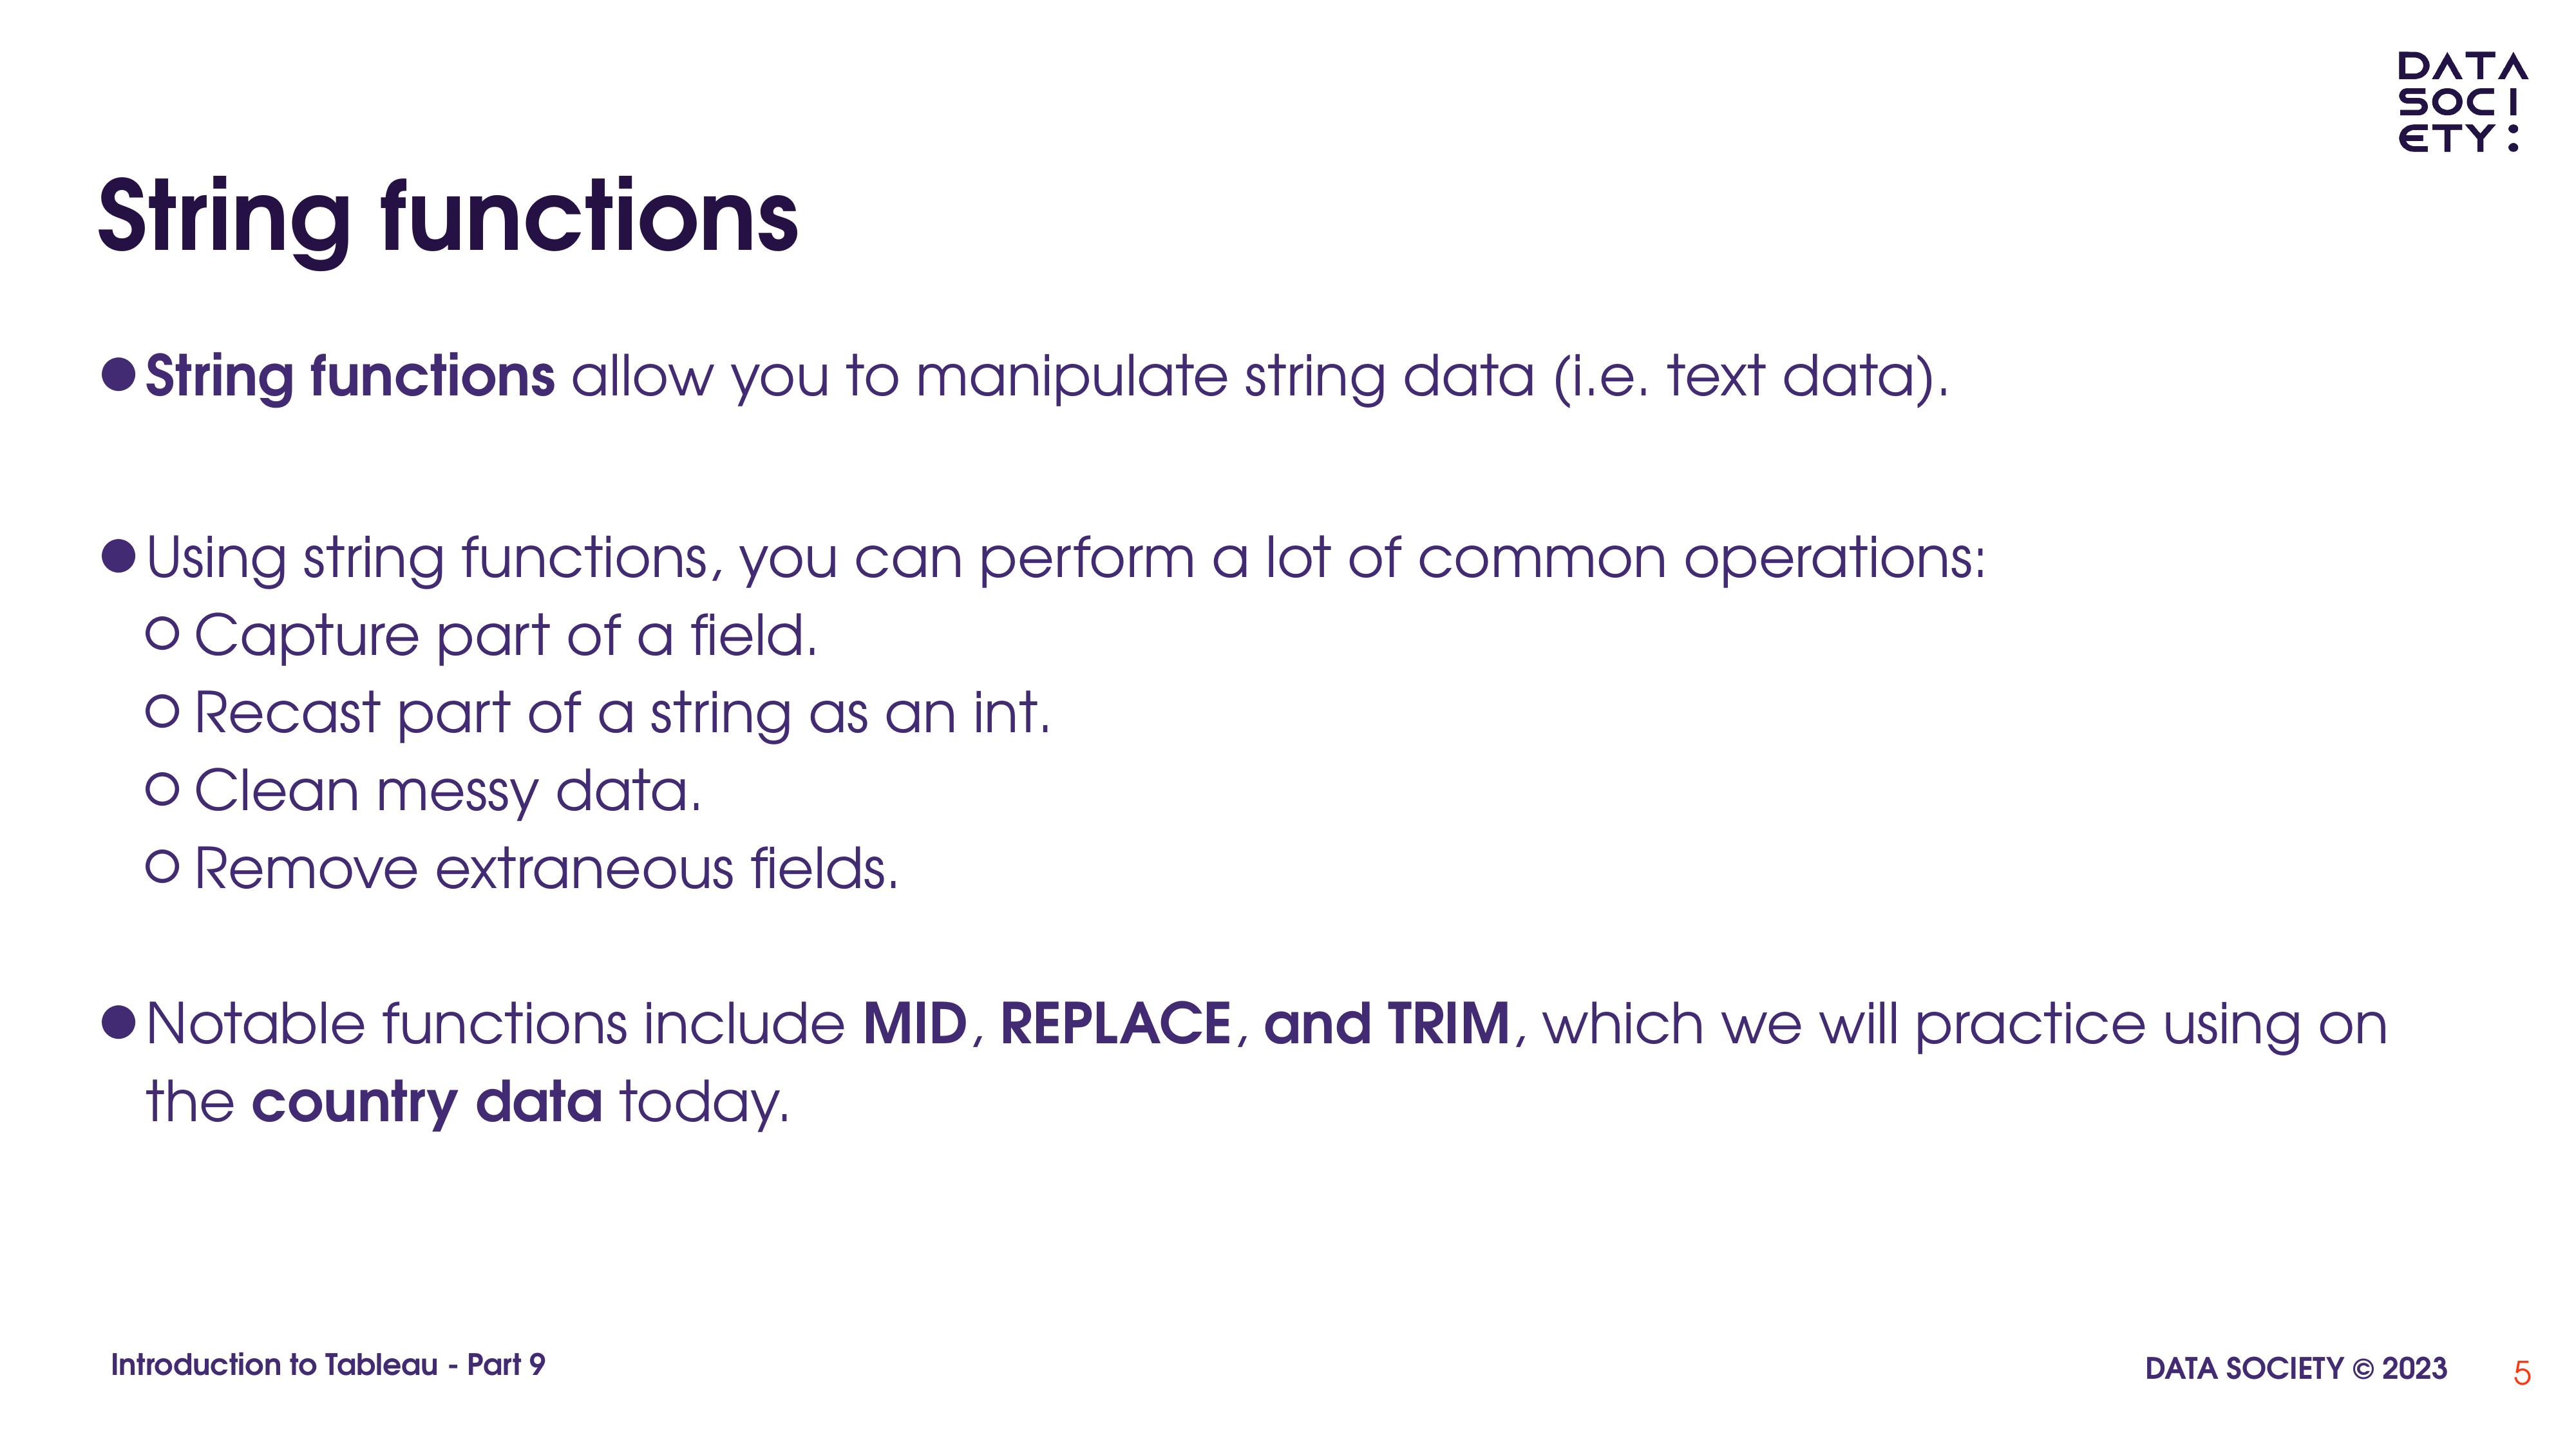

# String functions
String functions allow you to manipulate string data (i.e. text data).

Using string functions, you can perform a lot of common operations:
Capture part of a field.
Recast part of a string as an int.
Clean messy data.
Remove extraneous fields.
Notable functions include MID, REPLACE, and TRIM, which we will practice using on the country data today.
5